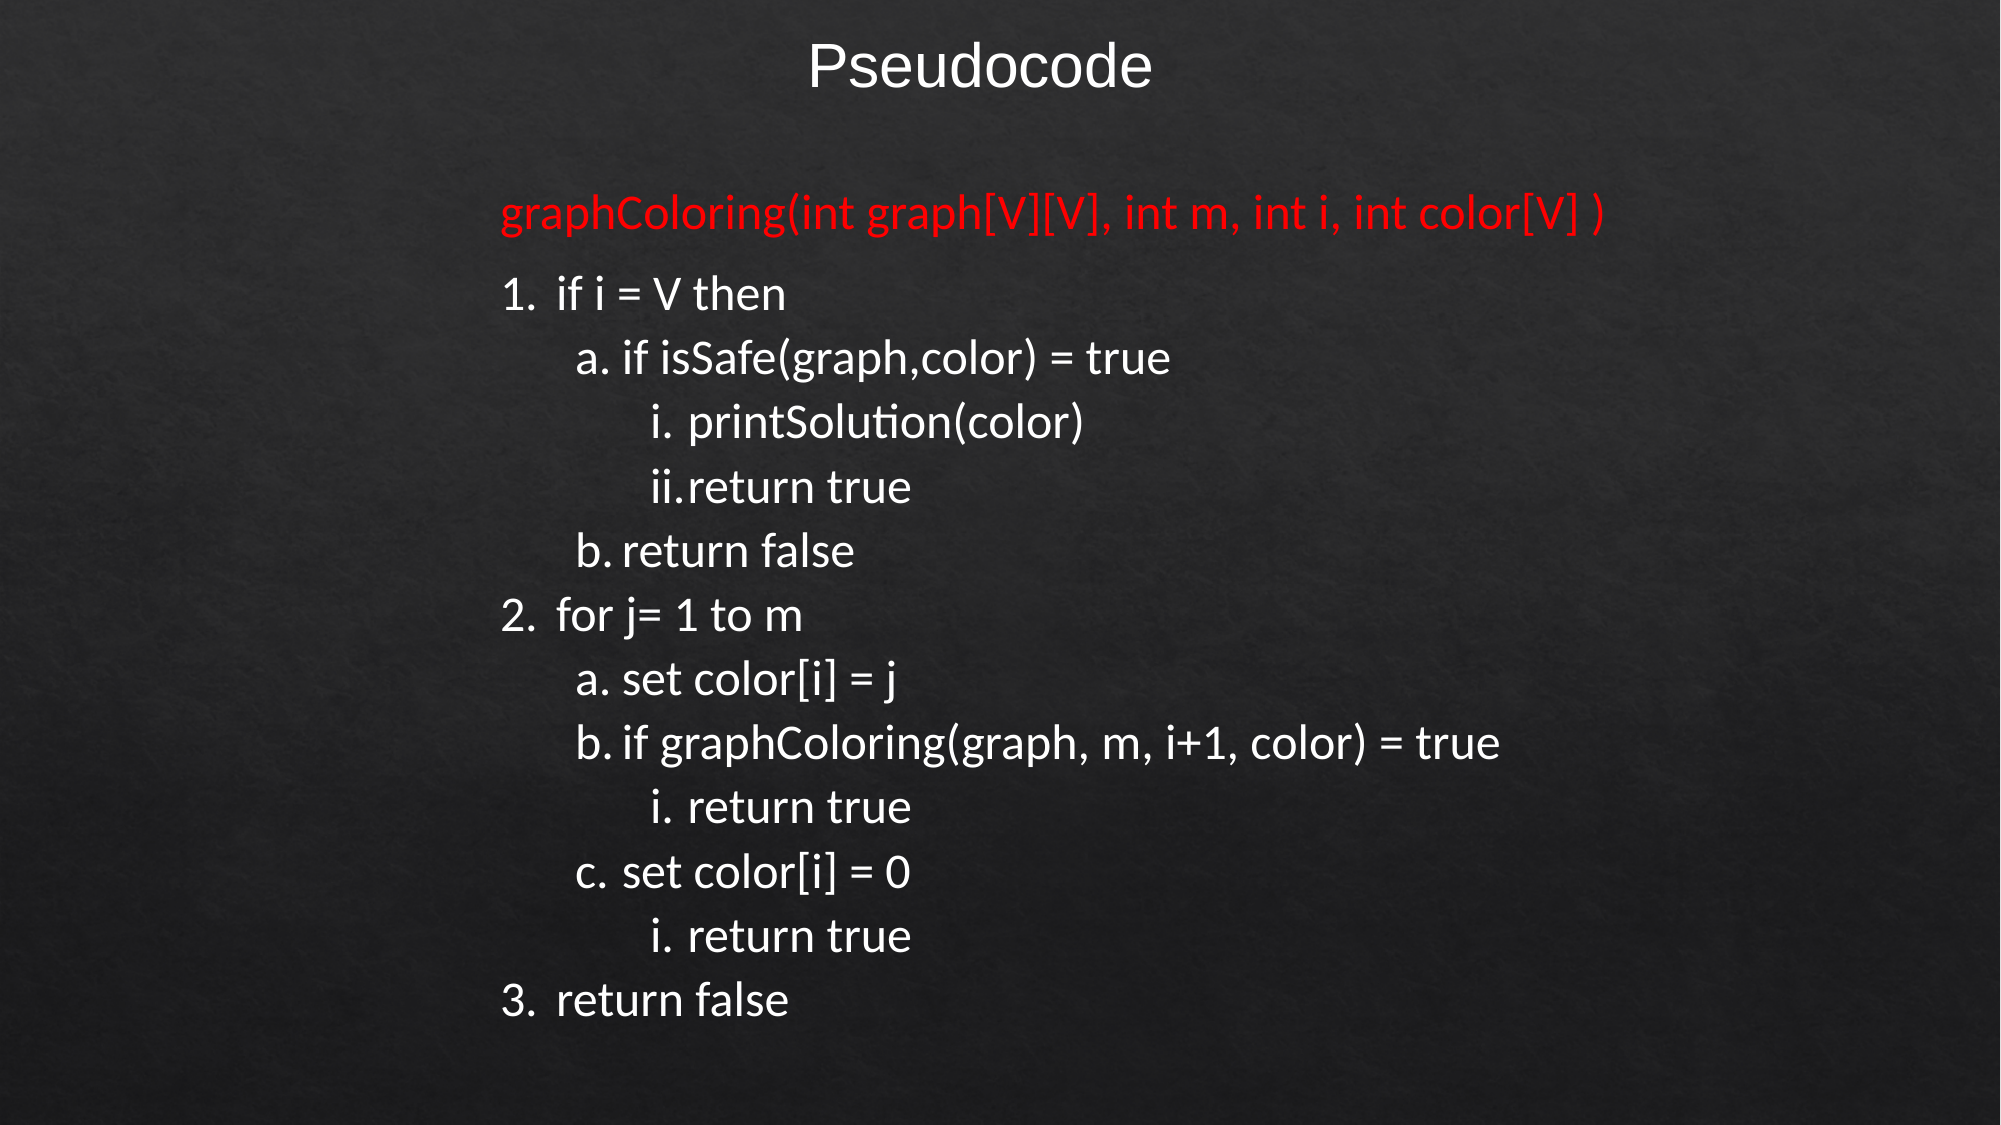

Pseudocode
graphColoring(int graph[V][V], int m, int i, int color[V] )
if i = V then
if isSafe(graph,color) = true
printSolution(color)
return true
return false
for j= 1 to m
set color[i] = j
if graphColoring(graph, m, i+1, color) = true
return true
set color[i] = 0
return true
return false